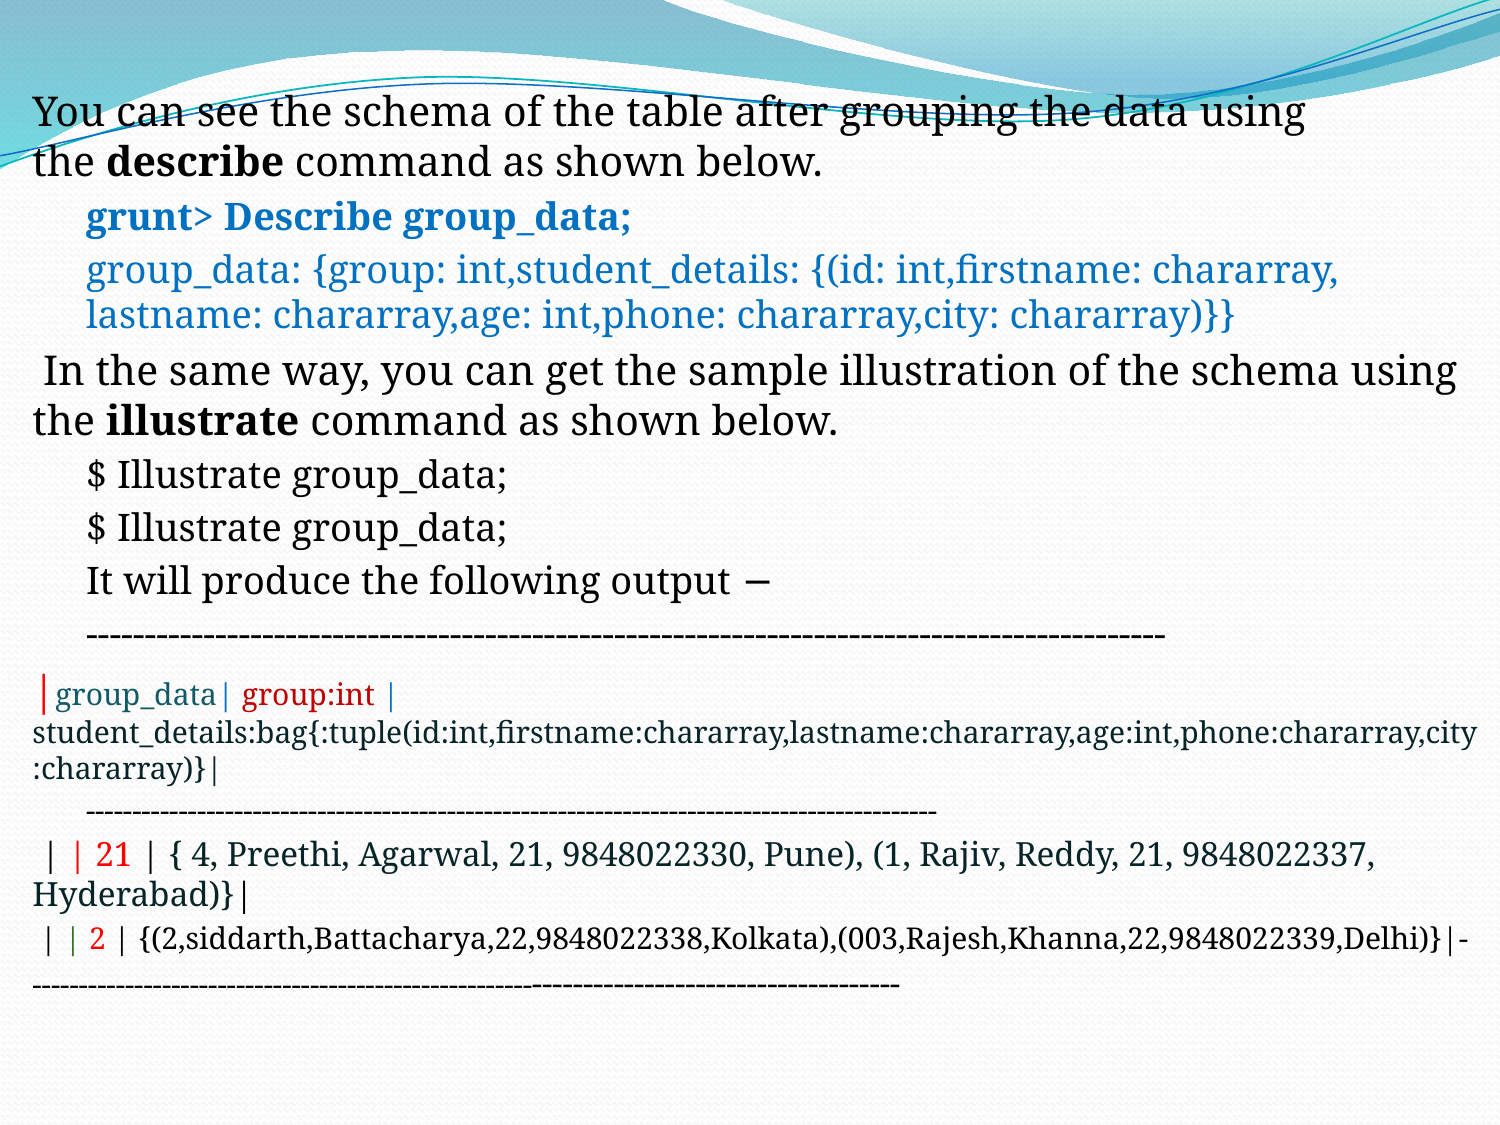

You can see the schema of the table after grouping the data using the describe command as shown below.
grunt> Describe group_data;
group_data: {group: int,student_details: {(id: int,firstname: chararray, lastname: chararray,age: int,phone: chararray,city: chararray)}}
 In the same way, you can get the sample illustration of the schema using the illustrate command as shown below.
$ Illustrate group_data;
$ Illustrate group_data;
It will produce the following output −
--------------------------------------------------------------------------------------------
|group_data| group:int | student_details:bag{:tuple(id:int,firstname:chararray,lastname:chararray,age:int,phone:chararray,city:chararray)}|
--------------------------------------------------------------------------------------------
 | | 21 | { 4, Preethi, Agarwal, 21, 9848022330, Pune), (1, Rajiv, Reddy, 21, 9848022337, Hyderabad)}|
 | | 2 | {(2,siddarth,Battacharya,22,9848022338,Kolkata),(003,Rajesh,Khanna,22,9848022339,Delhi)}|-
------------------------------------------------------------------------------------------